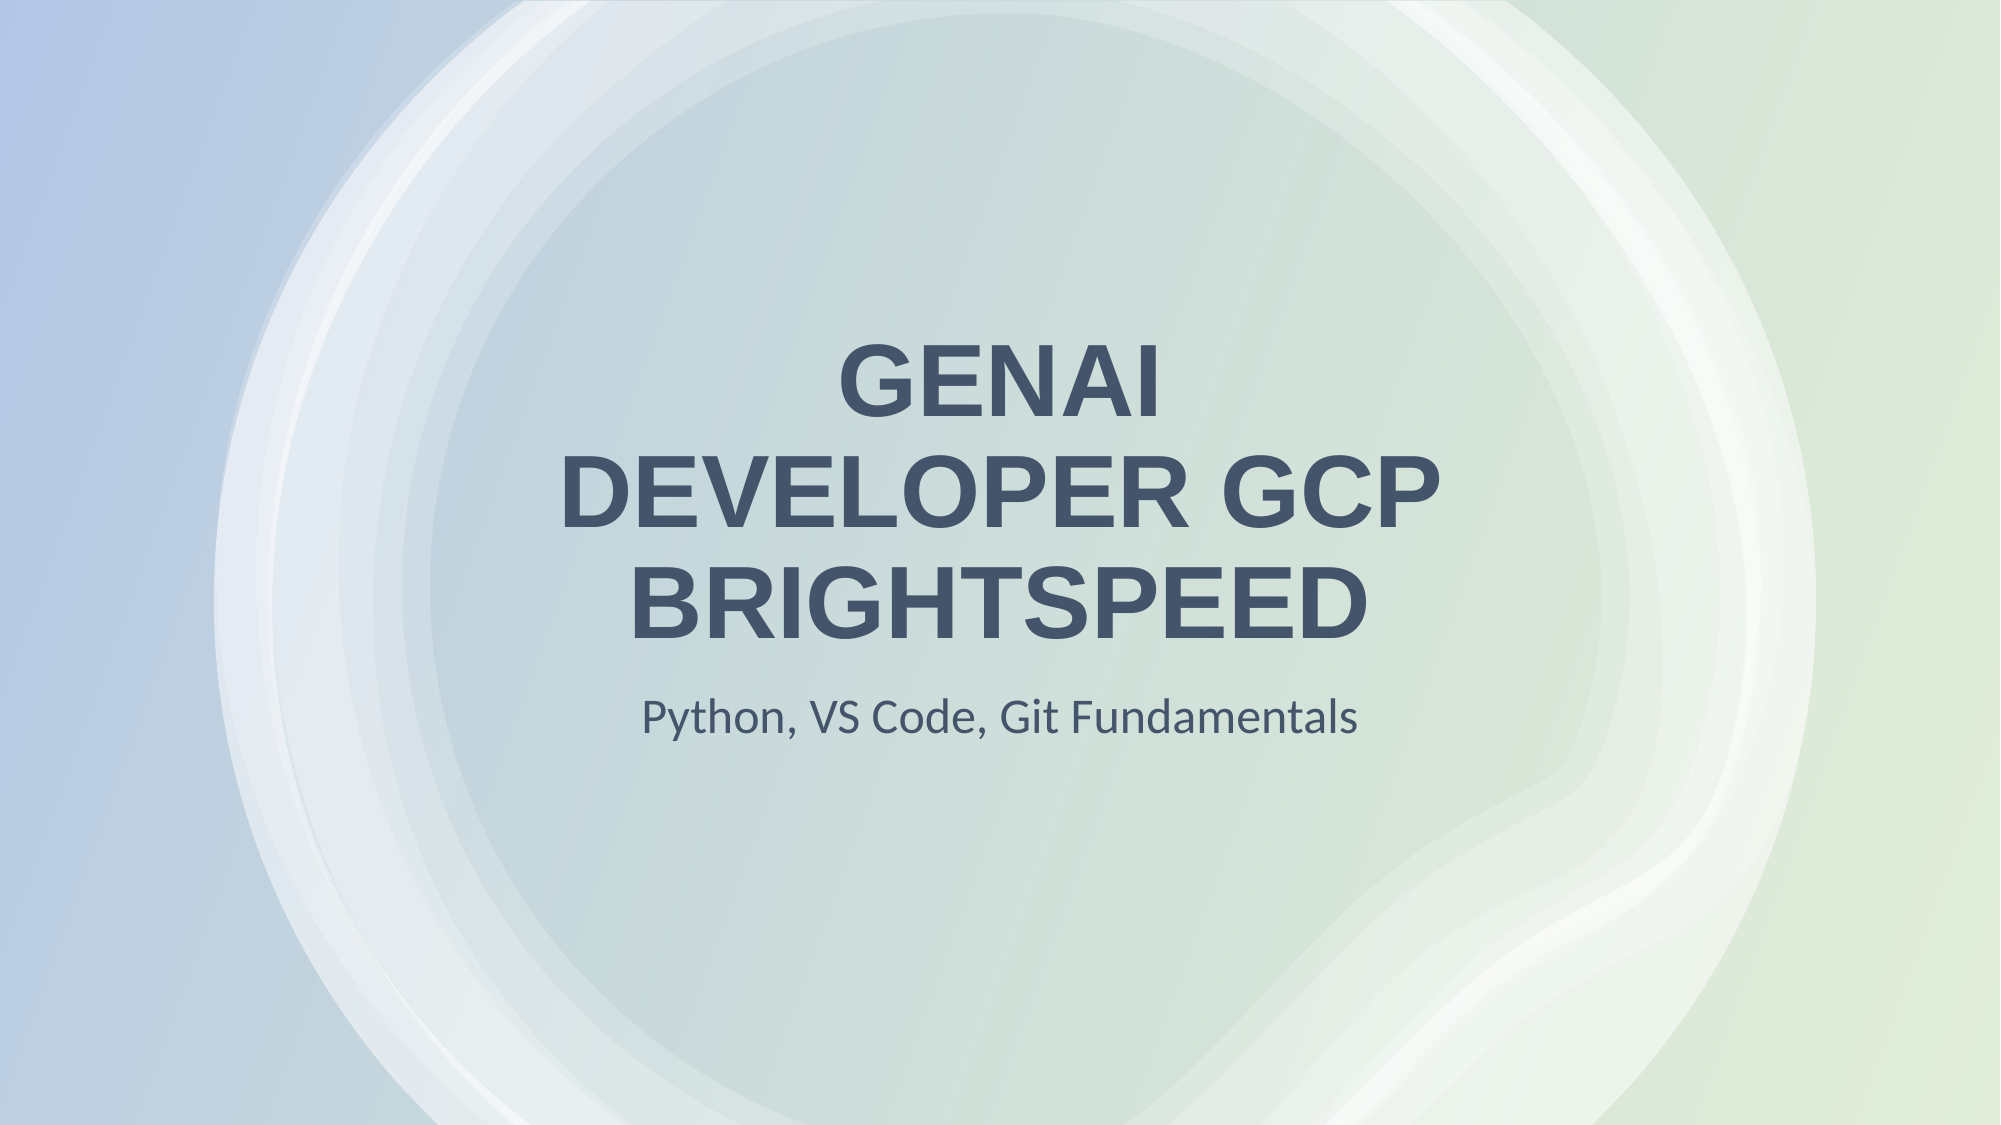

# GENAI DEVELOPER GCP BRIGHTSPEED
Python, VS Code, Git Fundamentals